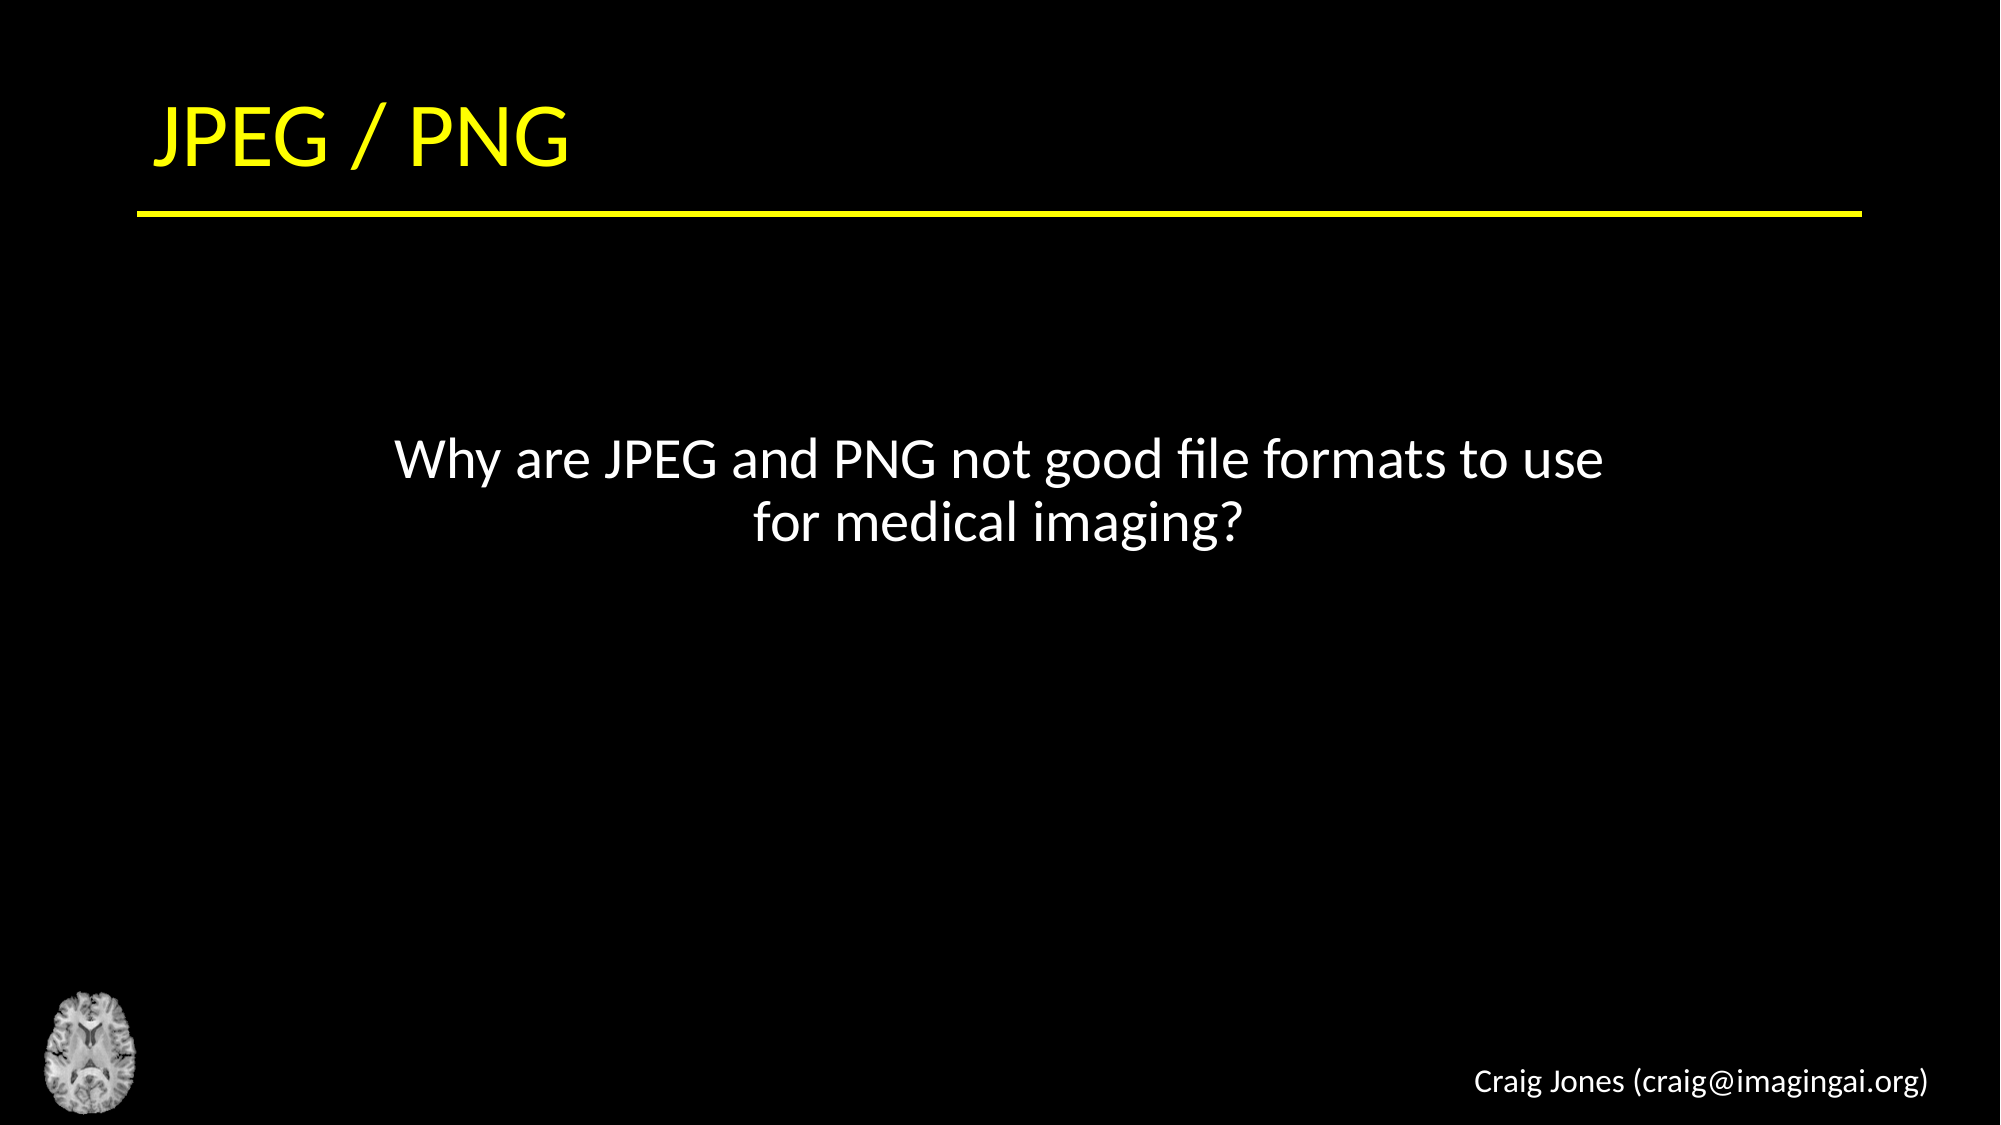

# JPEG / PNG
Why are JPEG and PNG not good file formats to use for medical imaging?